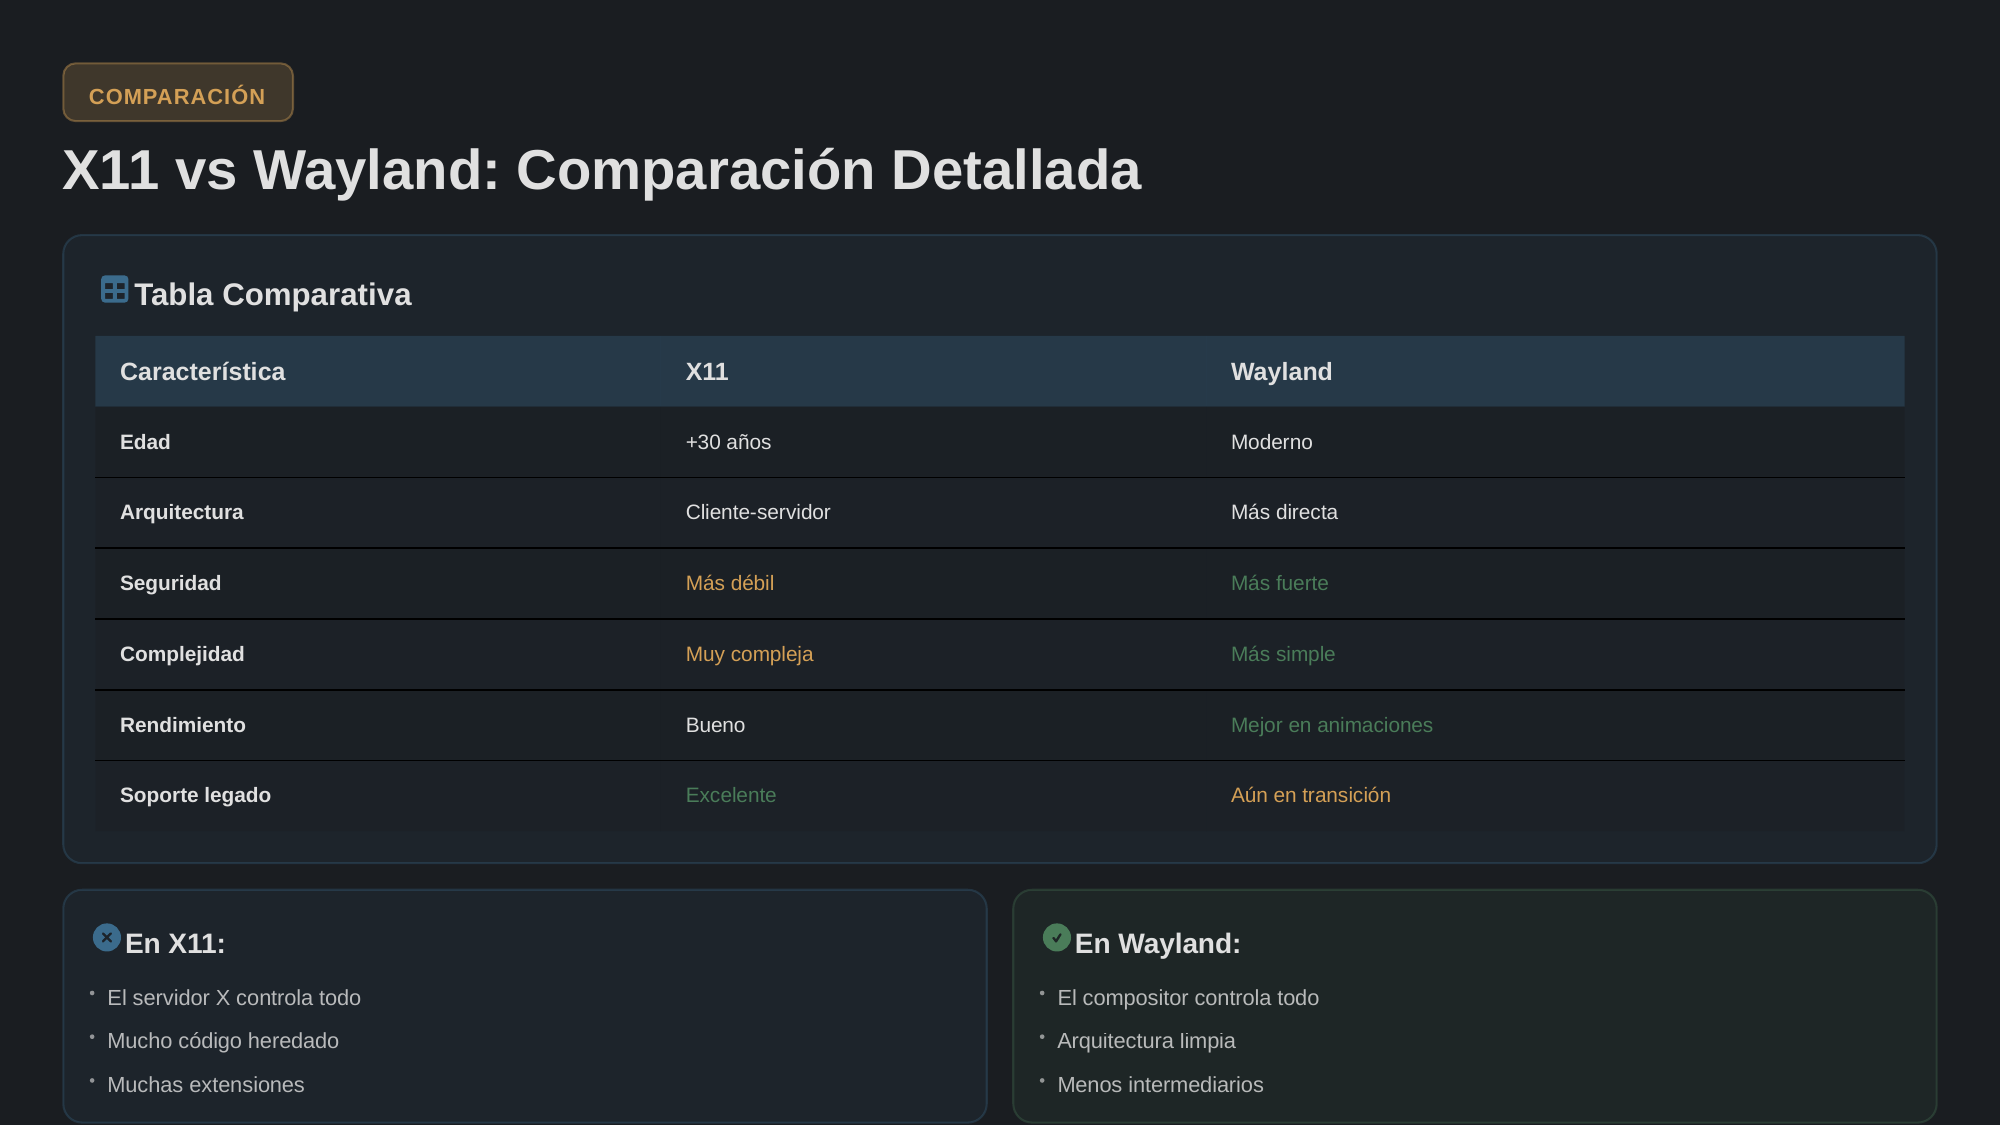

COMPARACIÓN
X11 vs Wayland: Comparación Detallada

Tabla Comparativa

| Característica | X11 | Wayland |
| --- | --- | --- |
| Edad | +30 años | Moderno |
| Arquitectura | Cliente-servidor | Más directa |
| Seguridad | Más débil | Más fuerte |
| Complejidad | Muy compleja | Más simple |
| Rendimiento | Bueno | Mejor en animaciones |
| Soporte legado | Excelente | Aún en transición |

En X11:
En Wayland:

El servidor X controla todo
El compositor controla todo

Mucho código heredado
Arquitectura limpia

Muchas extensiones
Menos intermediarios